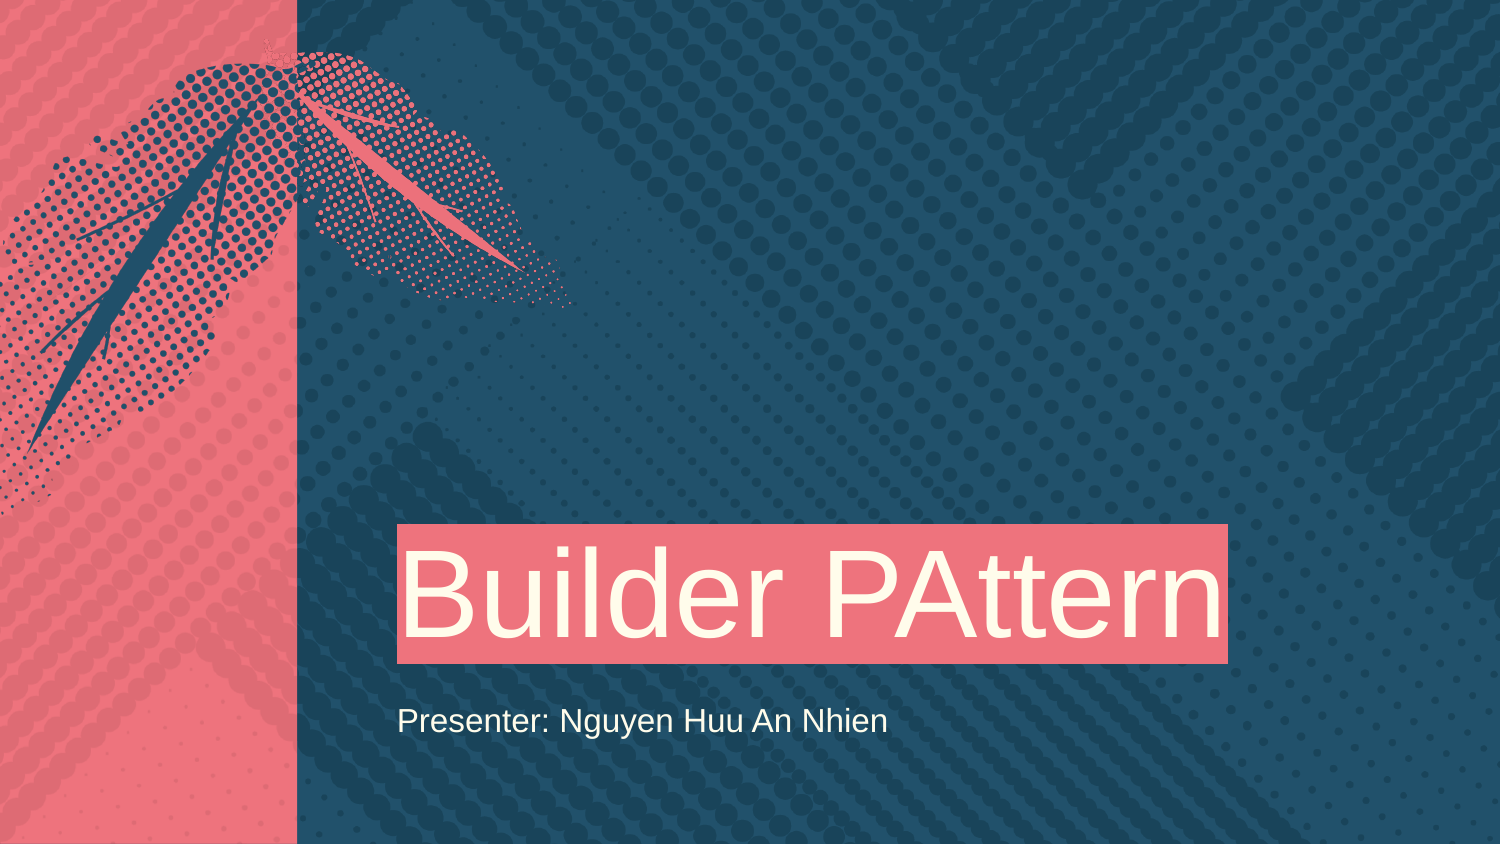

# Builder PAttern
Presenter: Nguyen Huu An Nhien